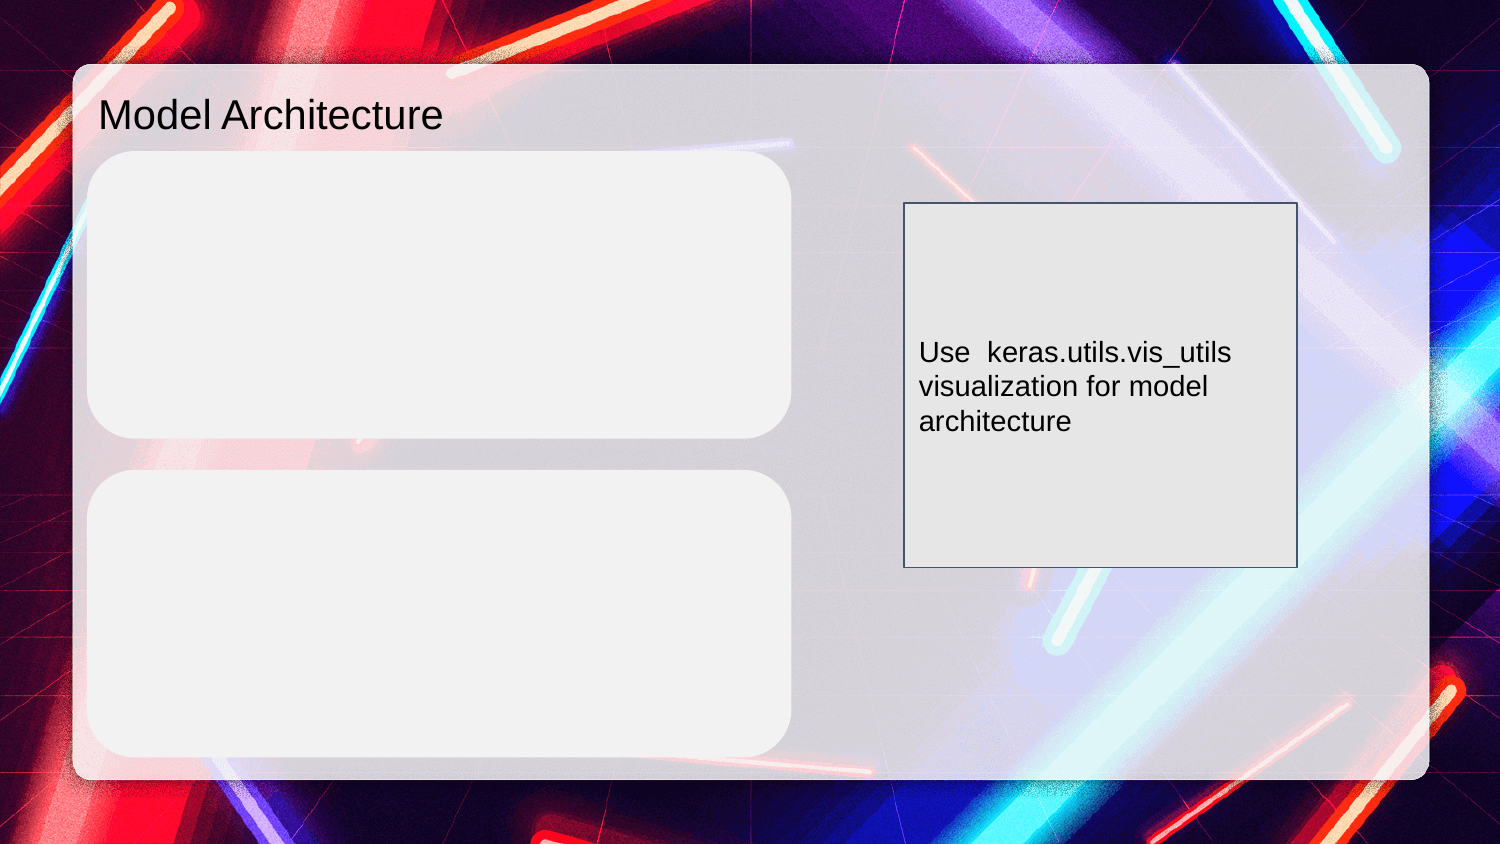

Model Architecture

Use  keras.utils.vis_utils visualization for model architecture